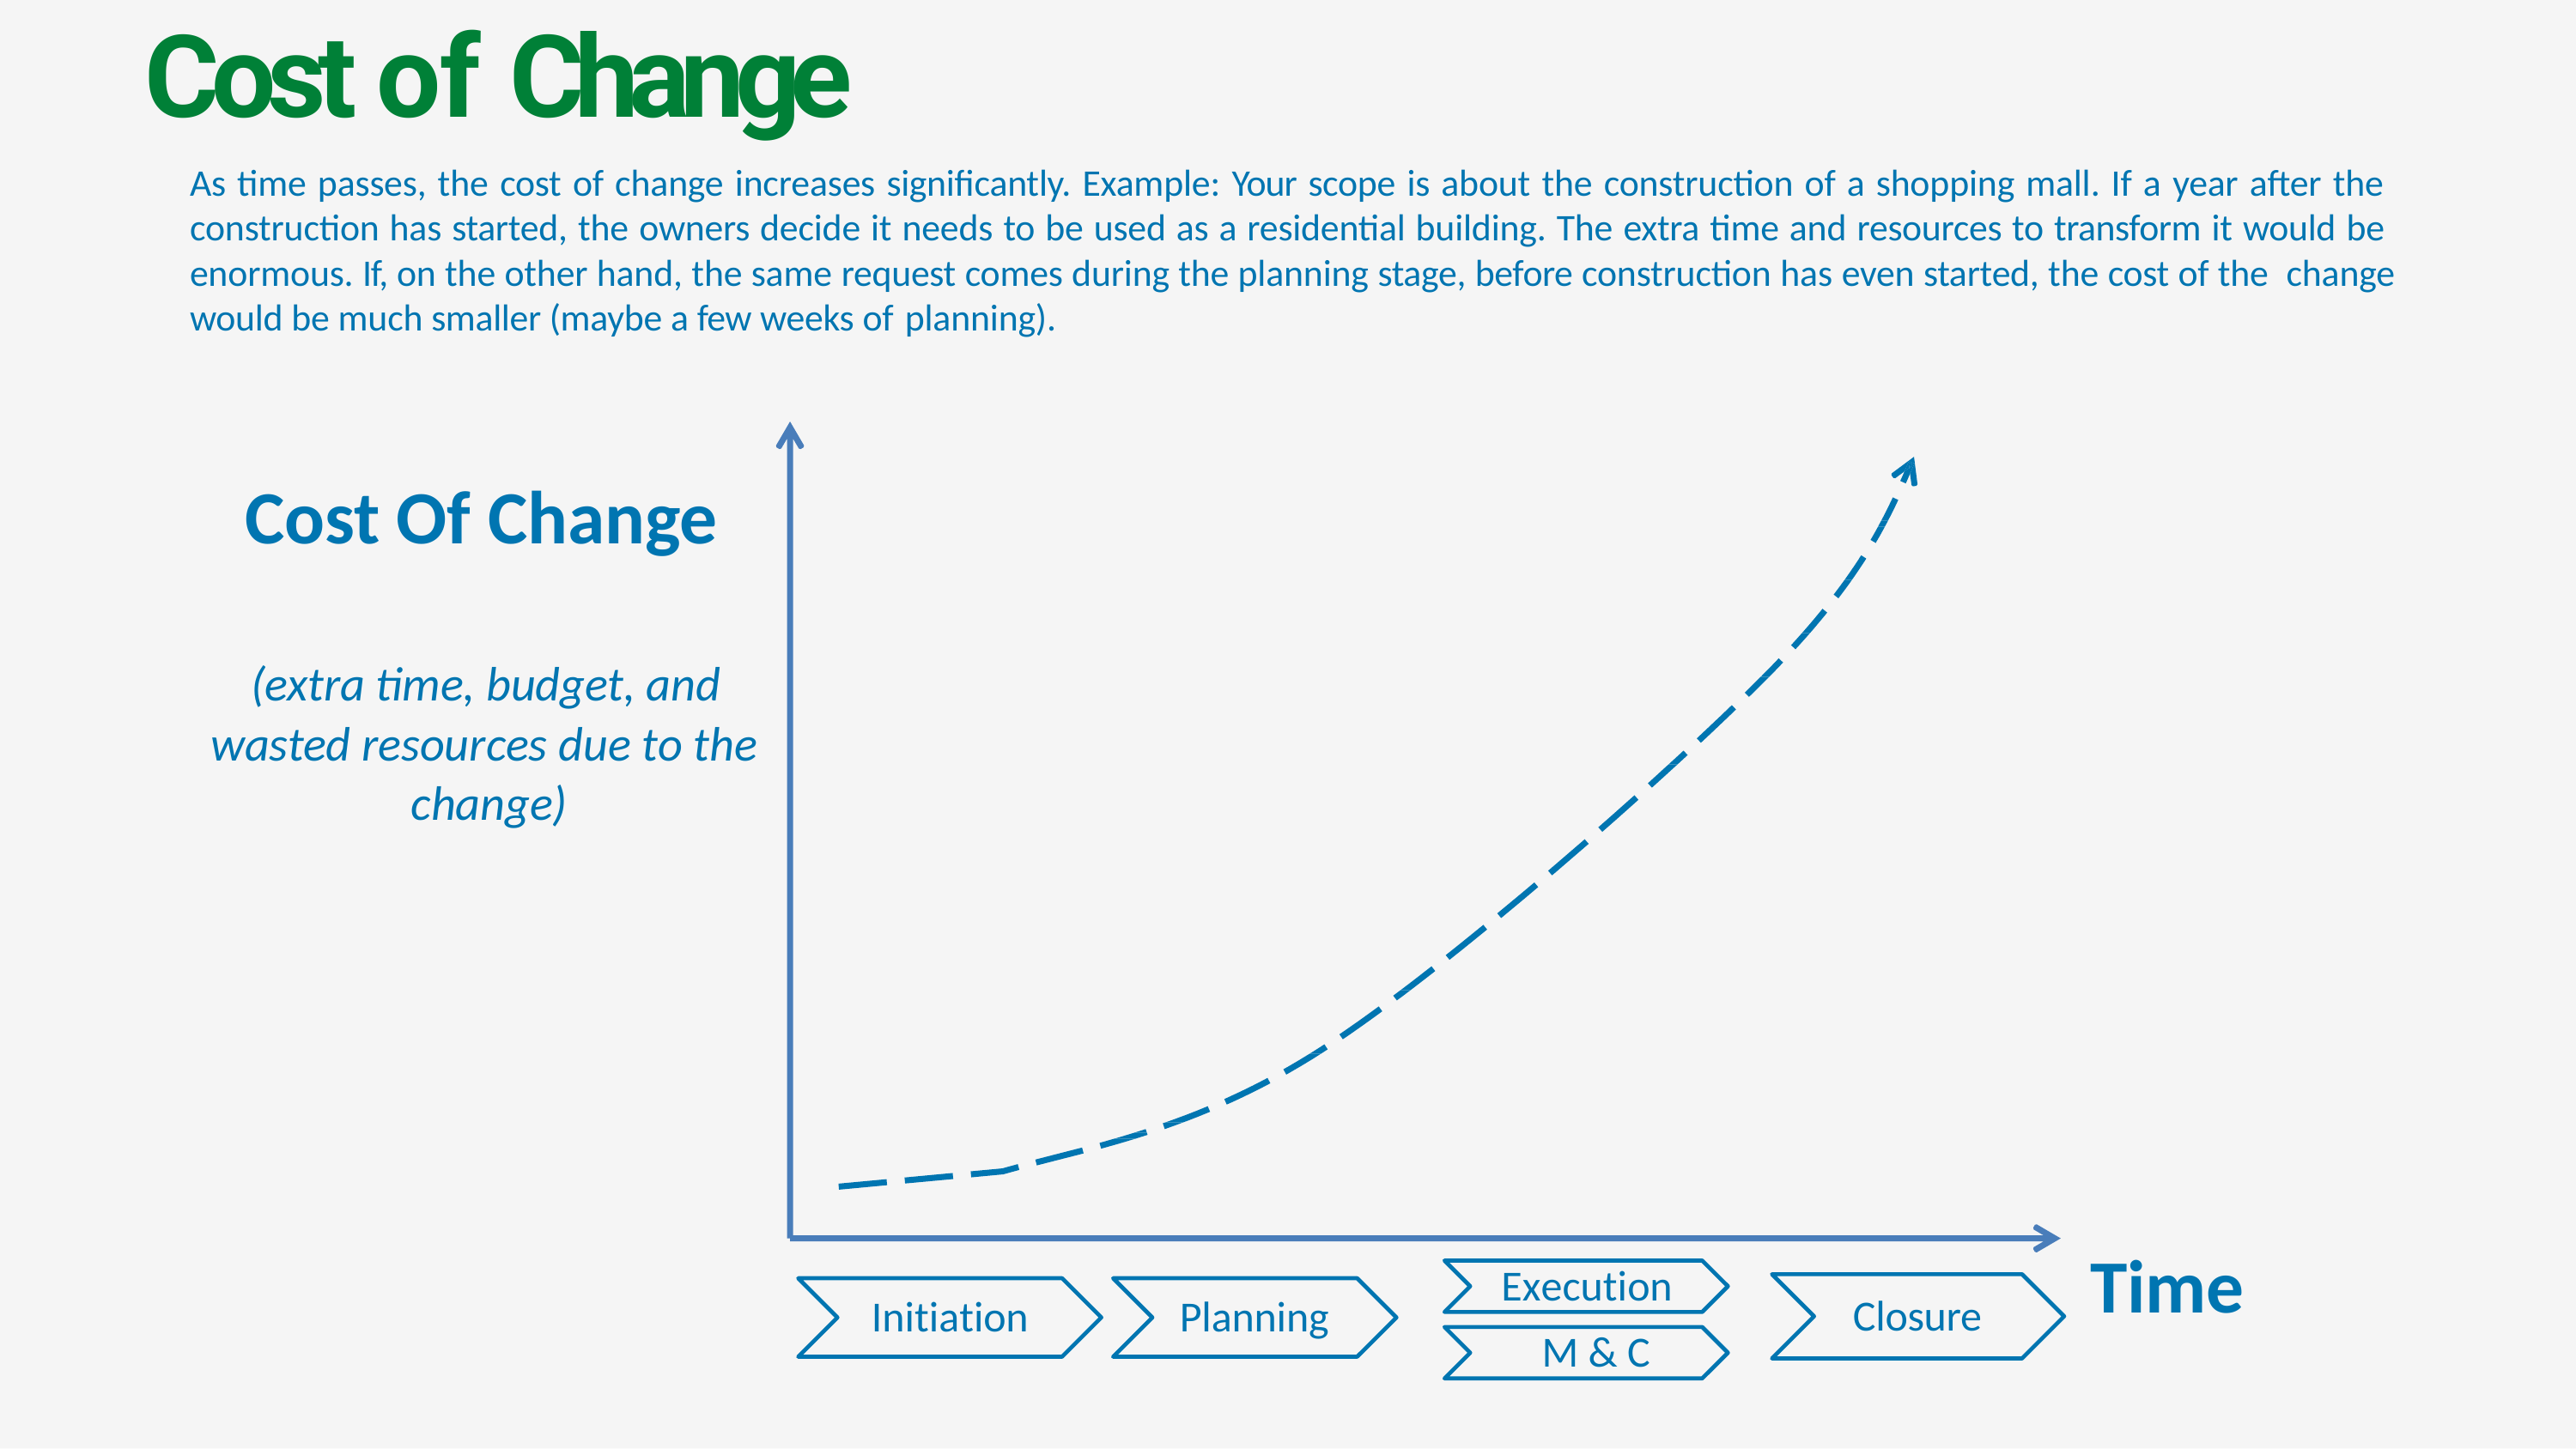

# Cost of Change
As time passes, the cost of change increases significantly. Example: Your scope is about the construction of a shopping mall. If a year after the  construction has started, the owners decide it needs to be used as a residential building. The extra time and resources to transform it would be  enormous. If, on the other hand, the same request comes during the planning stage, before construction has even started, the cost of the  change would be much smaller (maybe a few weeks of planning).

Cost Of Change
(extra time, budget, and  wasted resources due to the  change)
Time
Execution  M & C

Closure
Initiation
Planning
6